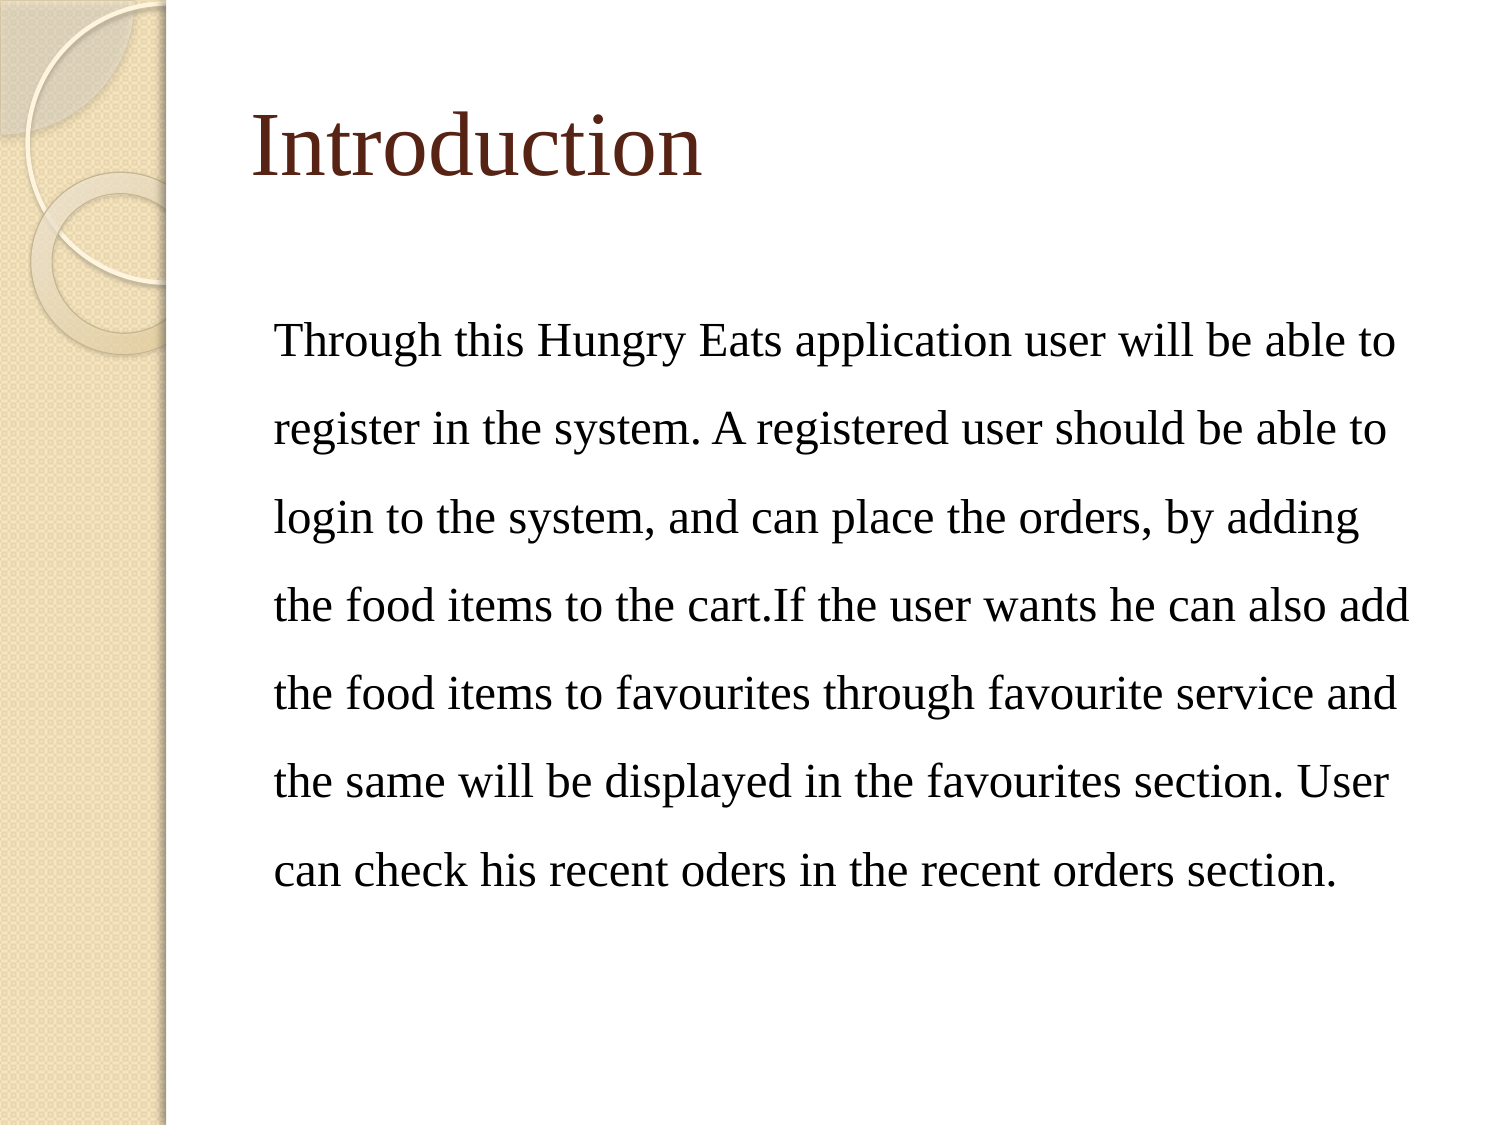

# Introduction

	Through this Hungry Eats application user will be able to register in the system. A registered user should be able to login to the system, and can place the orders, by adding the food items to the cart.If the user wants he can also add the food items to favourites through favourite service and the same will be displayed in the favourites section. User can check his recent oders in the recent orders section.